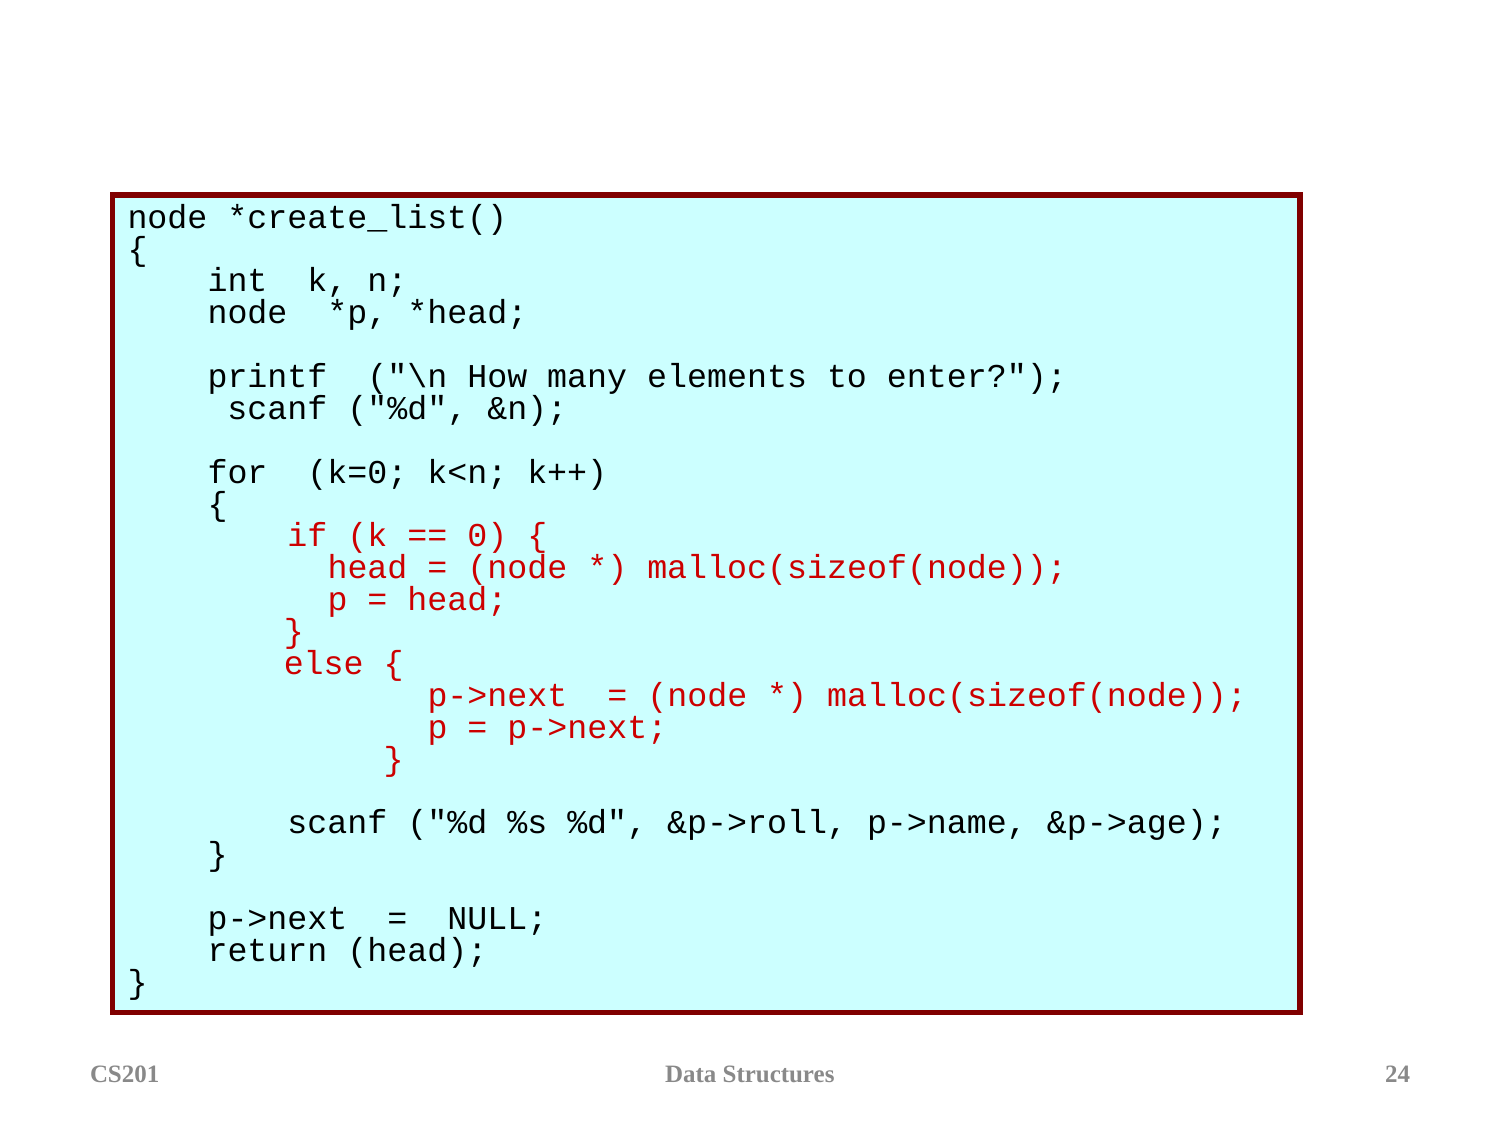

#
node *create_list()
{
    int  k, n;
    node  *p, *head;

    printf  ("\n How many elements to enter?");
     scanf ("%d", &n);

    for  (k=0; k<n; k++)
    {
        if (k == 0) {
          head = (node *) malloc(sizeof(node));
          p = head;
	     }
	     else {
               p->next  = (node *) malloc(sizeof(node));
               p = p->next;
	          }

        scanf ("%d %s %d", &p->roll, p->name, &p->age);
    }

    p->next  =  NULL;
    return (head);
}
CS201
Data Structures
24